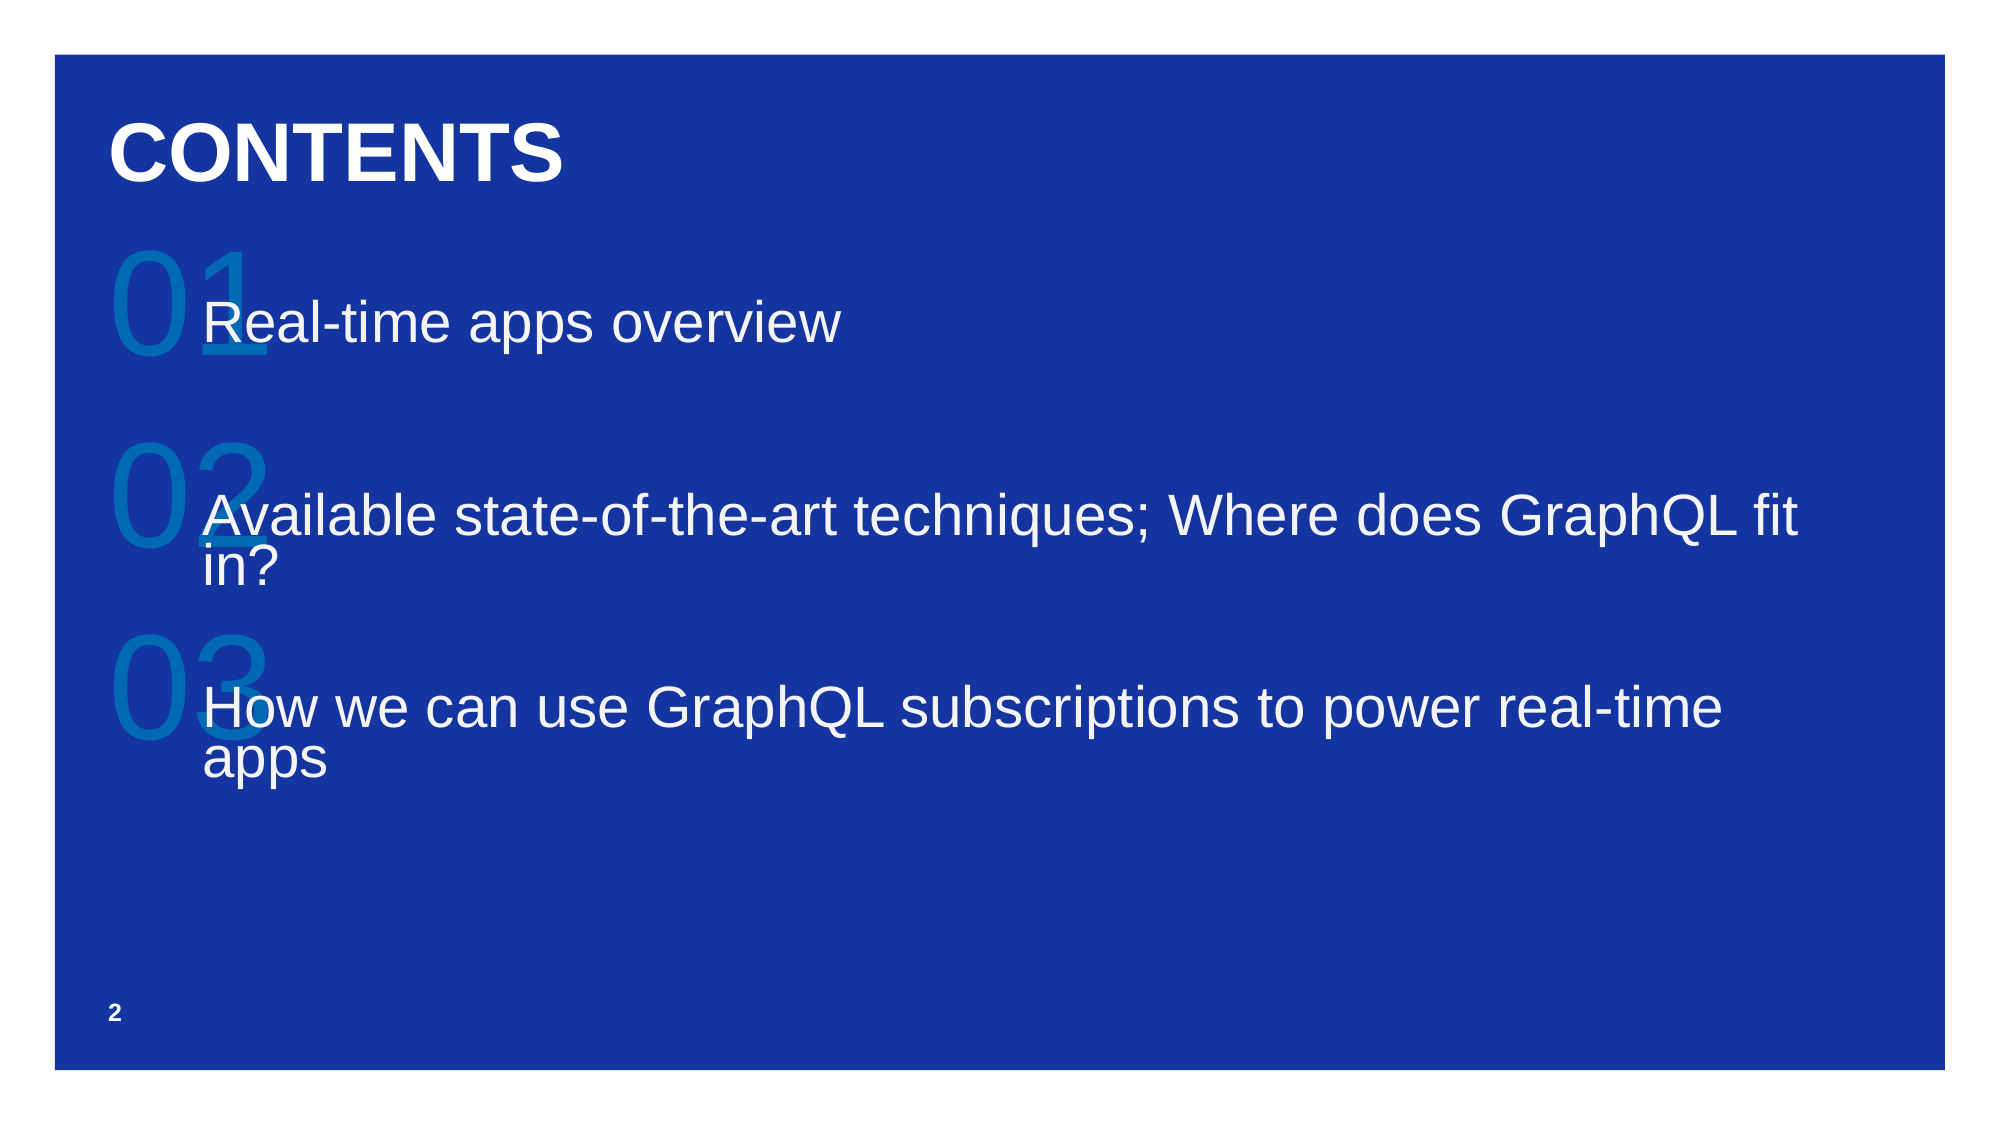

# Contents
01
Real-time apps overview
02
Available state-of-the-art techniques; Where does GraphQL fit in?
03
How we can use GraphQL subscriptions to power real-time apps
2